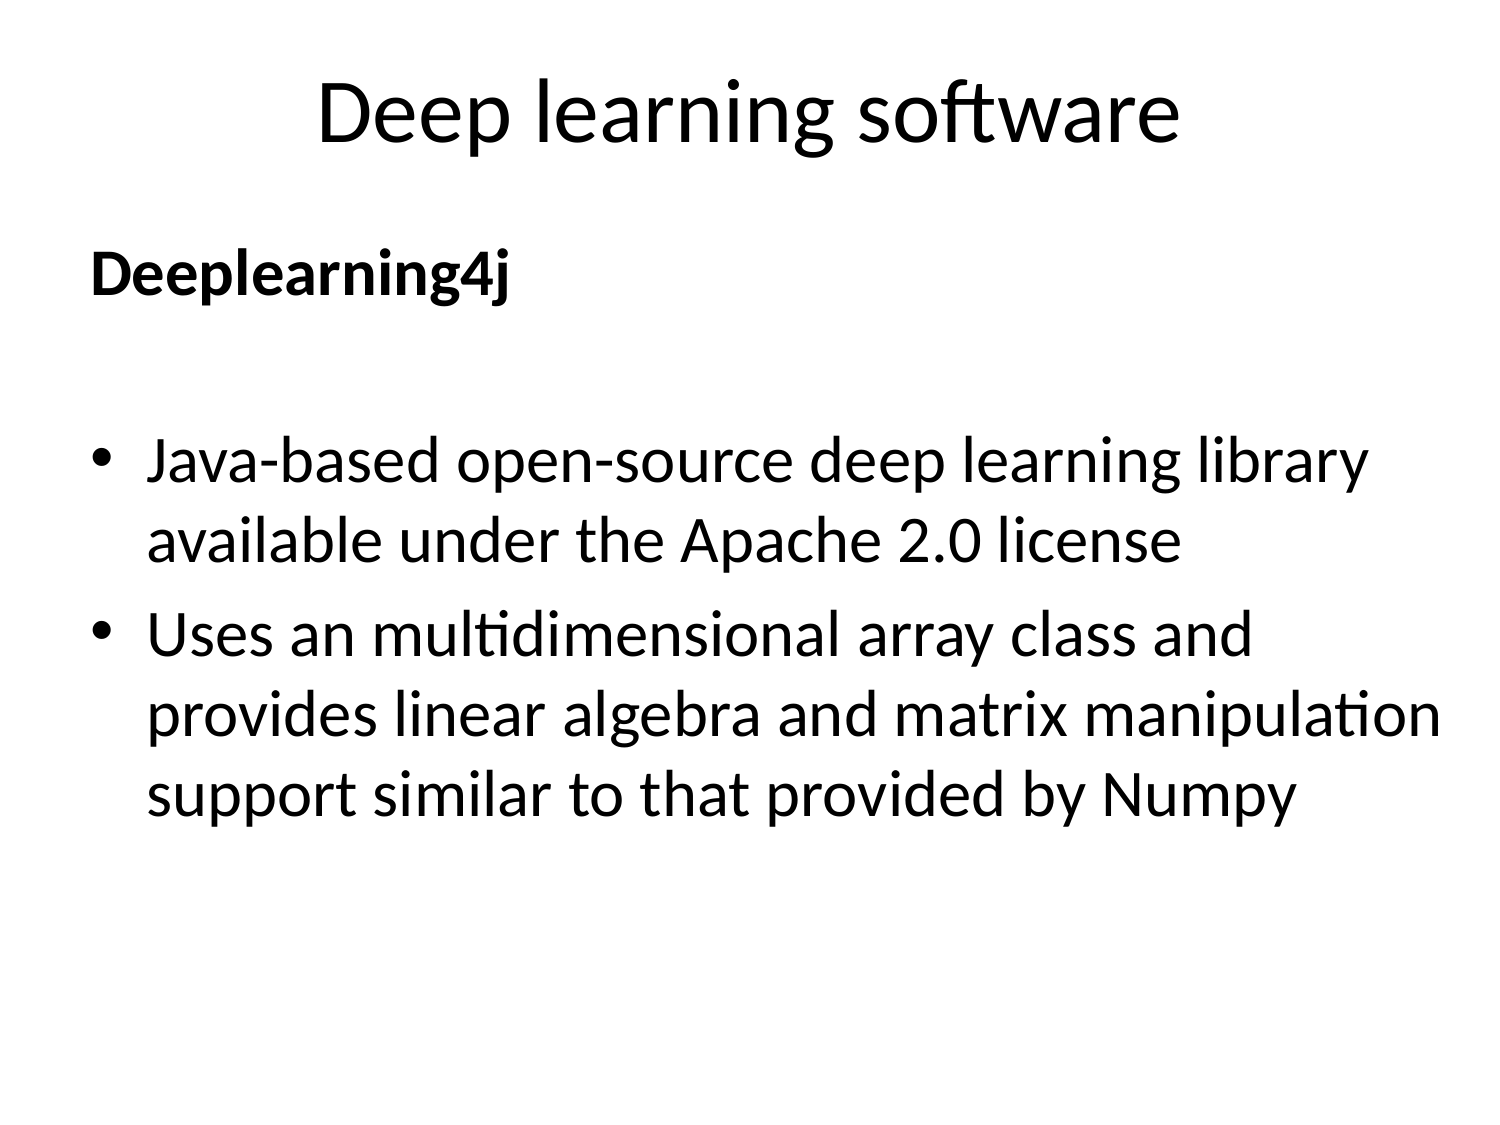

# Deep learning software
Deeplearning4j

Java-based open-source deep learning library available under the Apache 2.0 license
Uses an multidimensional array class and provides linear algebra and matrix manipulation support similar to that provided by Numpy